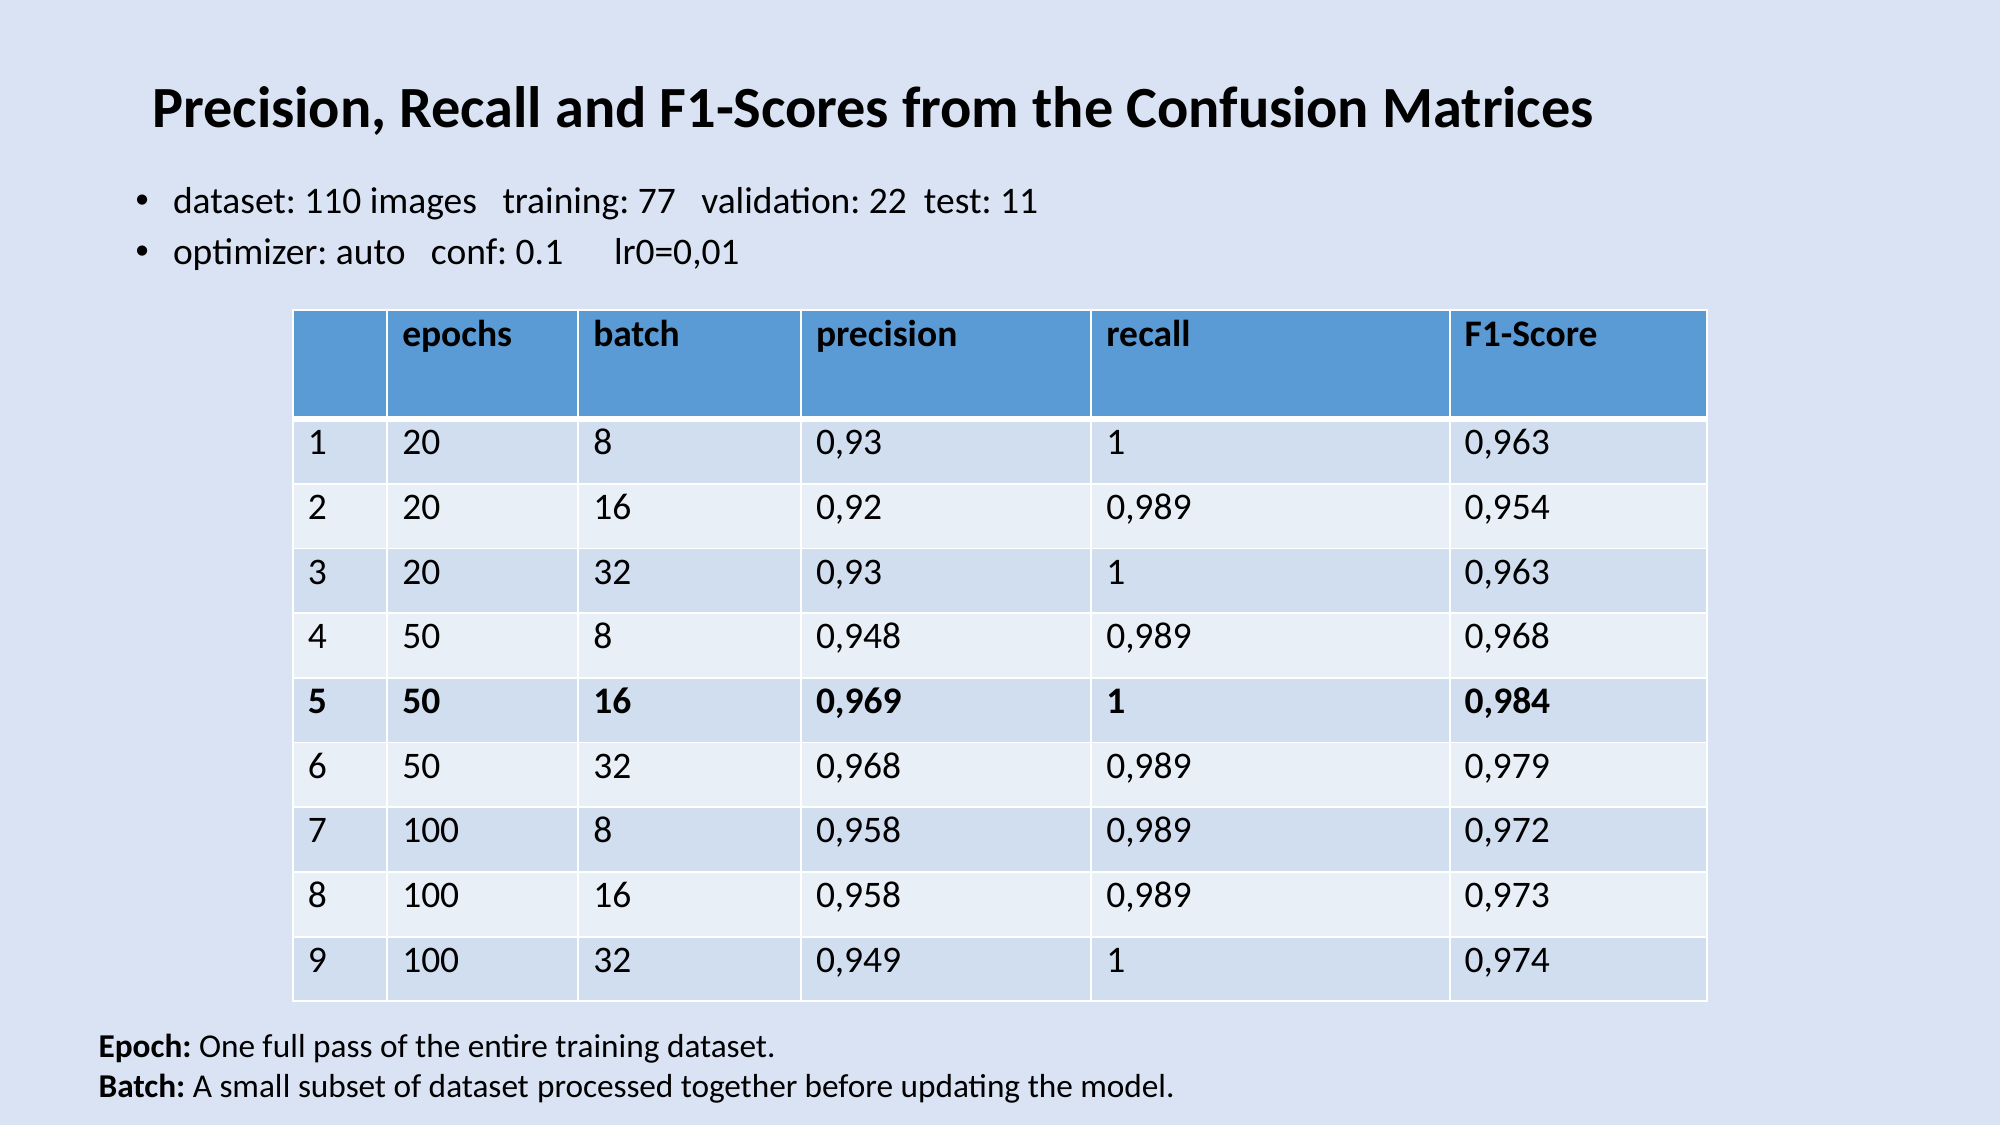

# Precision, Recall and F1-Scores from the Confusion Matrices

dataset: 110 images   training: 77   validation: 22  test: 11
optimizer: auto   conf: 0.1      lr0=0,01

|  | epochs | batch | precision | recall | F1-Score |
| --- | --- | --- | --- | --- | --- |
| 1 | 20 | 8 | 0,93 | 1 | 0,963 |
| 2 | 20 | 16 | 0,92 | 0,989 | 0,954 |
| 3 | 20 | 32 | 0,93 | 1 | 0,963 |
| 4 | 50 | 8 | 0,948 | 0,989 | 0,968 |
| 5 | 50 | 16 | 0,969 | 1 | 0,984 |
| 6 | 50 | 32 | 0,968 | 0,989 | 0,979 |
| 7 | 100 | 8 | 0,958 | 0,989 | 0,972 |
| 8 | 100 | 16 | 0,958 | 0,989 | 0,973 |
| 9 | 100 | 32 | 0,949 | 1 | 0,974 |
Epoch: One full pass of the entire training dataset.
Batch: A small subset of dataset processed together before updating the model.